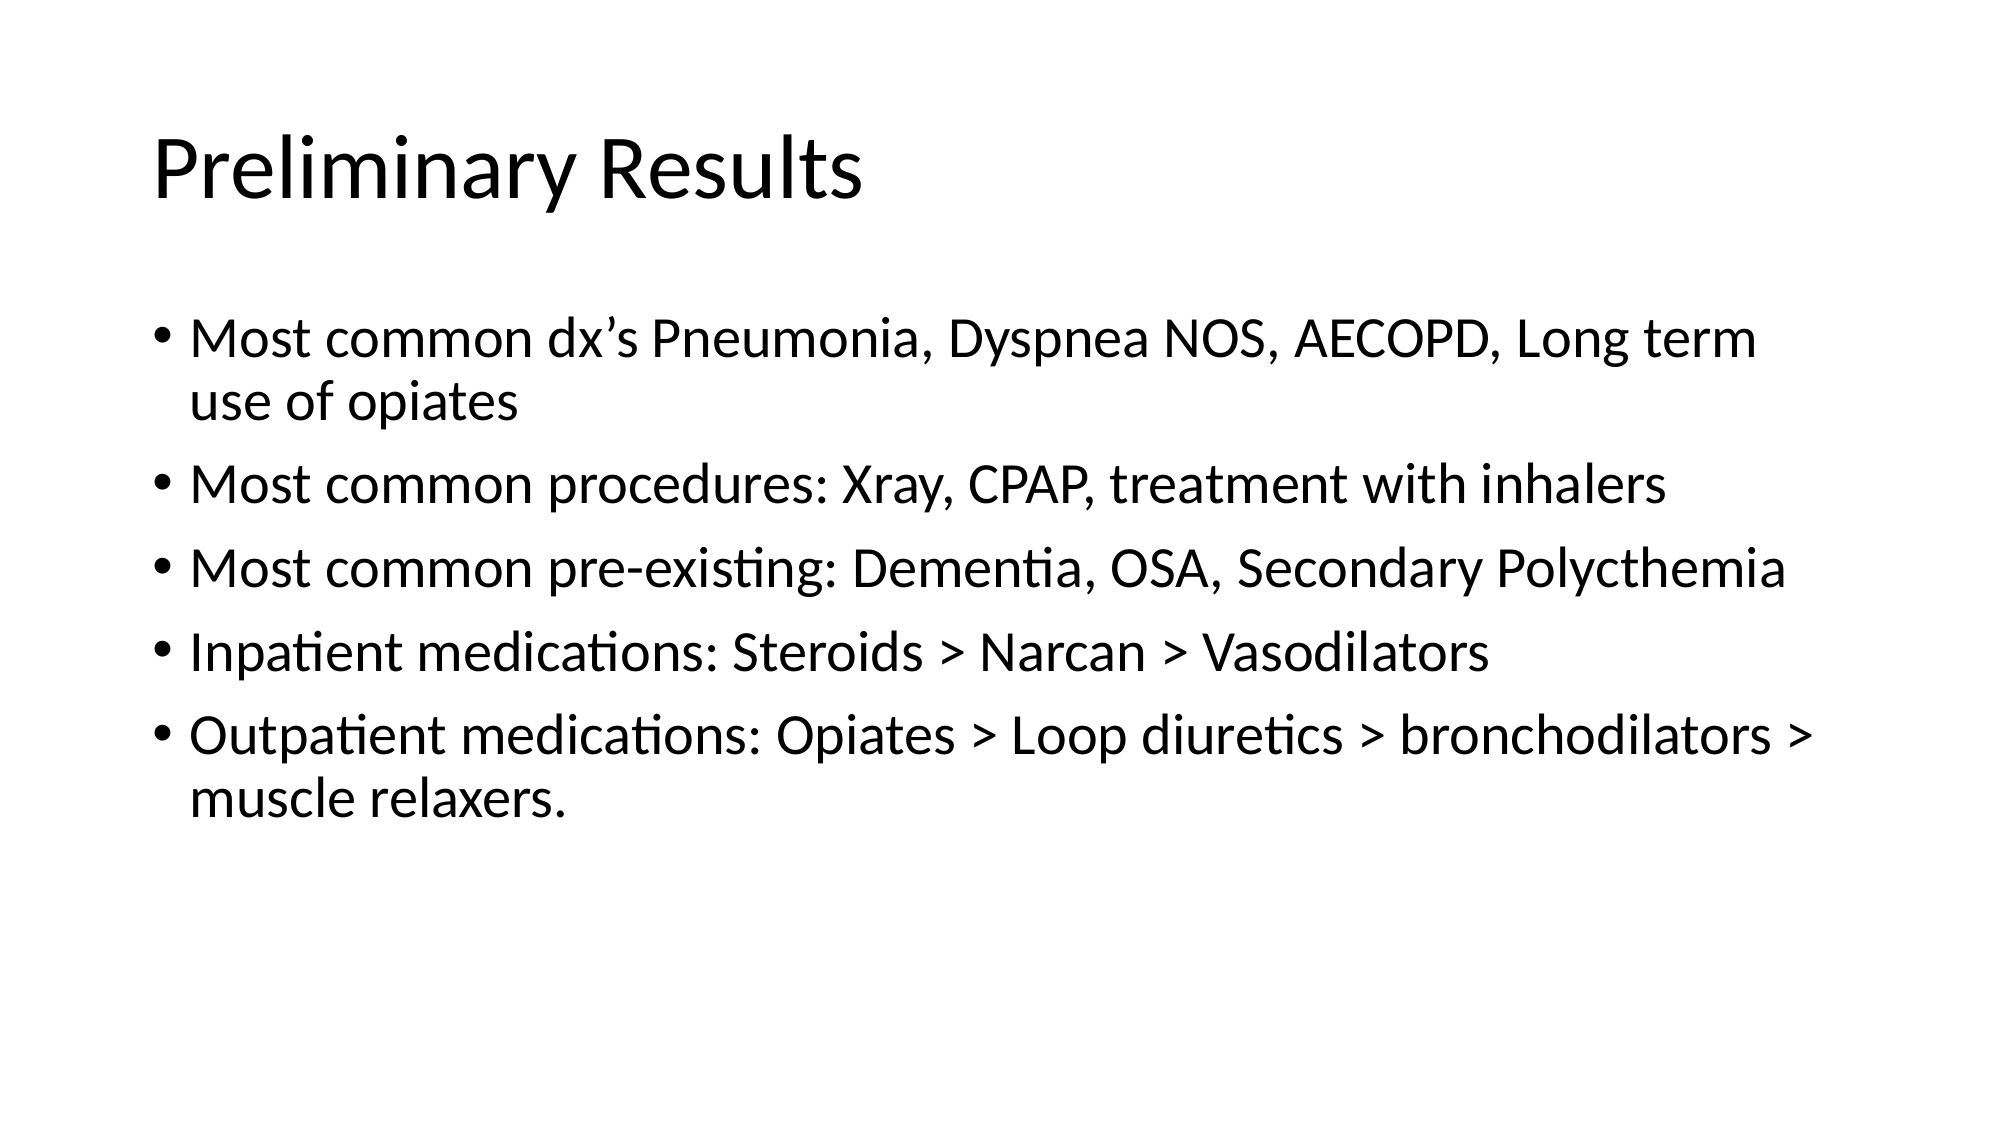

# Preliminary Results
Most common dx’s Pneumonia, Dyspnea NOS, AECOPD, Long term use of opiates
Most common procedures: Xray, CPAP, treatment with inhalers
Most common pre-existing: Dementia, OSA, Secondary Polycthemia
Inpatient medications: Steroids > Narcan > Vasodilators
Outpatient medications: Opiates > Loop diuretics > bronchodilators > muscle relaxers.